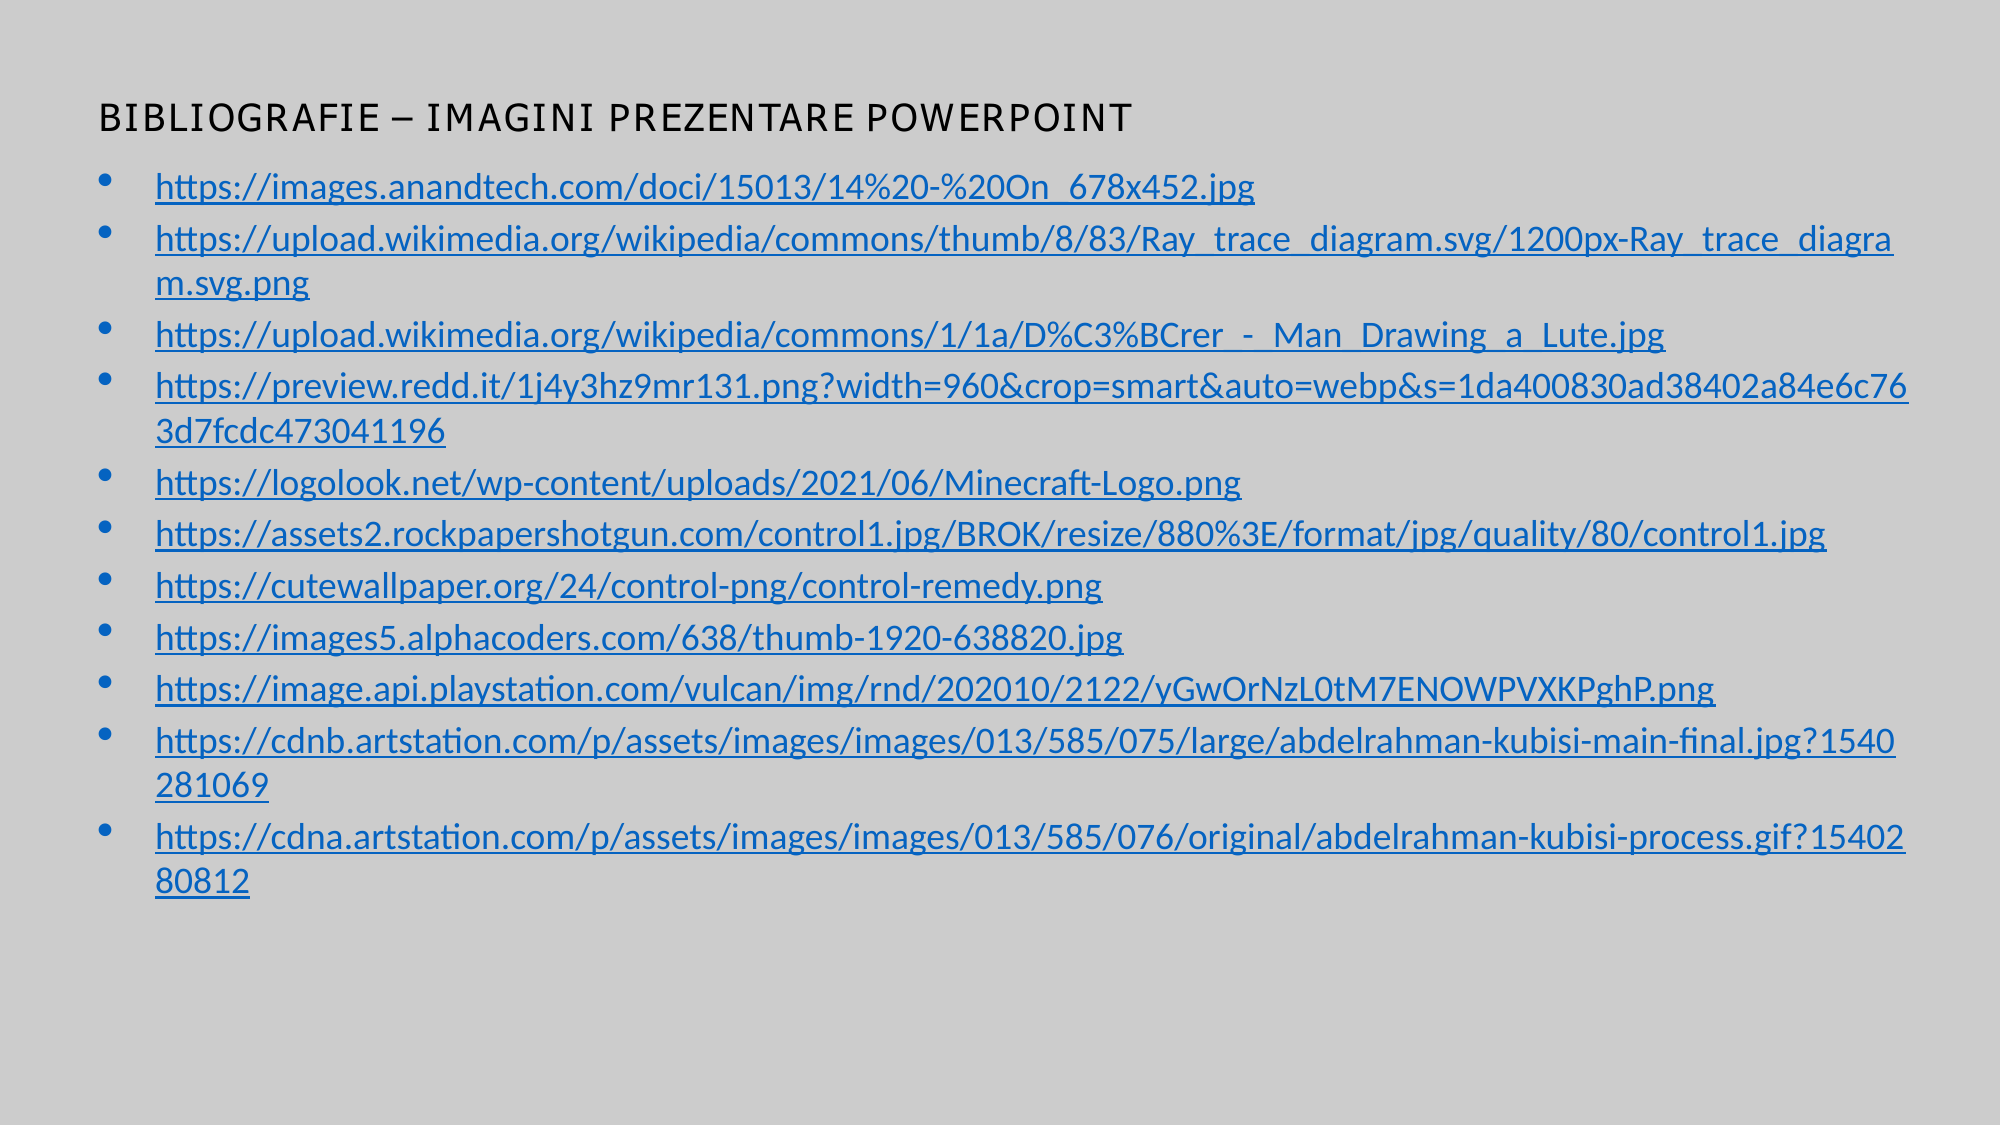

BIBLIOGRAFIE – IMPLEMENTARE ALGORITM
https://www.scratchapixel.com/lessons/3d-basic-rendering/introduction-to-ray-tracing/how-does-it-work [18 Aprilie 2022]
https://www.scratchapixel.com/lessons/3d-basic-rendering/introduction-to-ray-tracing/raytracing-algorithm-in-a-nutshell [18 Aprilie 2022]
https://www.scratchapixel.com/lessons/3d-basic-rendering/introduction-to-ray-tracing/implementing-the-raytracing-algorithm [18 Aprilie 2022]
https://github.com/ercang/raytracer-js [22 Aprilie 2022]
https://www.scratchapixel.com/lessons/3d-basic-rendering/minimal-ray-tracer-rendering-simple-shapes/minimal-ray-tracer-rendering-spheres [2 Mai 2022]
https://www.scratchapixel.com/lessons/3d-basic-rendering/minimal-ray-tracer-rendering-simple-shapes/ray-plane-and-ray-disk-intersection [2 Mai 2022]
https://github.com/iechevarria/ray-tracer-js [8 Mai 2022]
BIBLIOGRAFIE – IMAGINI PREZENTARE POWERPOINT
https://images.anandtech.com/doci/15013/14%20-%20On_678x452.jpg
https://upload.wikimedia.org/wikipedia/commons/thumb/8/83/Ray_trace_diagram.svg/1200px-Ray_trace_diagram.svg.png
https://upload.wikimedia.org/wikipedia/commons/1/1a/D%C3%BCrer_-_Man_Drawing_a_Lute.jpg
https://preview.redd.it/1j4y3hz9mr131.png?width=960&crop=smart&auto=webp&s=1da400830ad38402a84e6c763d7fcdc473041196
https://logolook.net/wp-content/uploads/2021/06/Minecraft-Logo.png
https://assets2.rockpapershotgun.com/control1.jpg/BROK/resize/880%3E/format/jpg/quality/80/control1.jpg
https://cutewallpaper.org/24/control-png/control-remedy.png
https://images5.alphacoders.com/638/thumb-1920-638820.jpg
https://image.api.playstation.com/vulcan/img/rnd/202010/2122/yGwOrNzL0tM7ENOWPVXKPghP.png
https://cdnb.artstation.com/p/assets/images/images/013/585/075/large/abdelrahman-kubisi-main-final.jpg?1540281069
https://cdna.artstation.com/p/assets/images/images/013/585/076/original/abdelrahman-kubisi-process.gif?1540280812